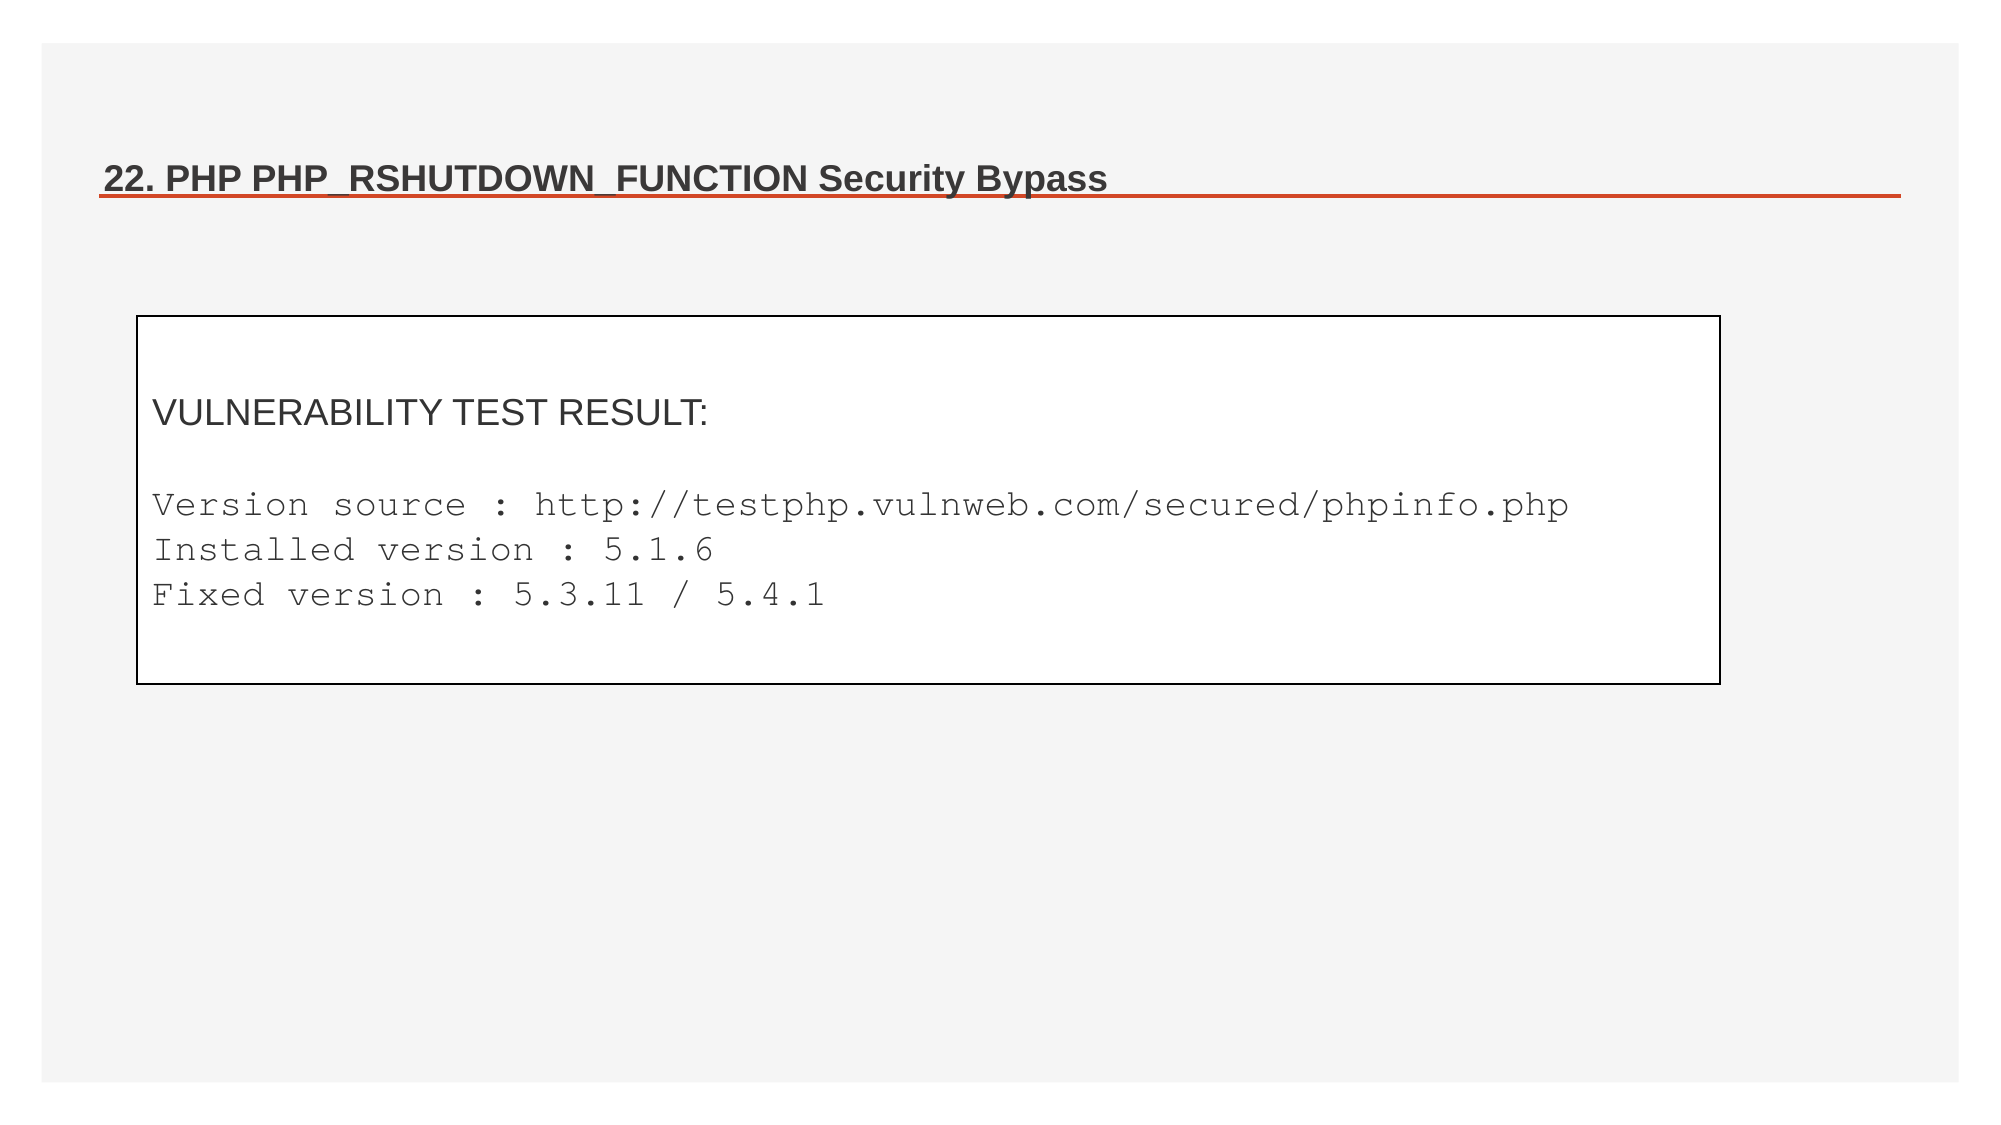

# 22. PHP PHP_RSHUTDOWN_FUNCTION Security Bypass
VULNERABILITY TEST RESULT:

Version source : http://testphp.vulnweb.com/secured/phpinfo.php Installed version : 5.1.6
Fixed version : 5.3.11 / 5.4.1